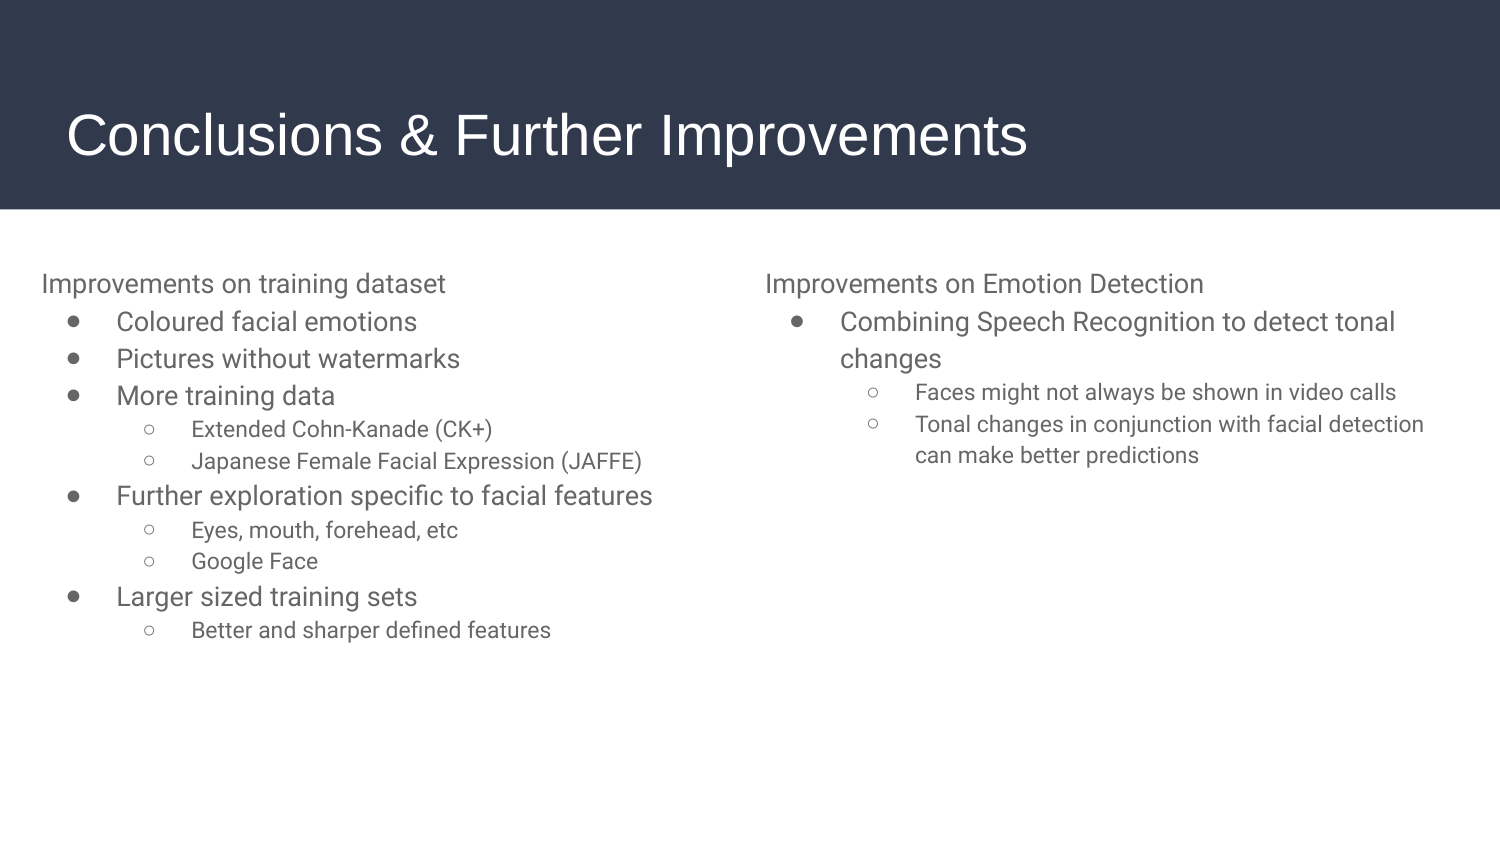

# Conclusions & Further Improvements
Improvements on training dataset
Coloured facial emotions
Pictures without watermarks
More training data
Extended Cohn-Kanade (CK+)
Japanese Female Facial Expression (JAFFE)
Further exploration specific to facial features
Eyes, mouth, forehead, etc
Google Face
Larger sized training sets
Better and sharper defined features
Improvements on Emotion Detection
Combining Speech Recognition to detect tonal changes
Faces might not always be shown in video calls
Tonal changes in conjunction with facial detection can make better predictions